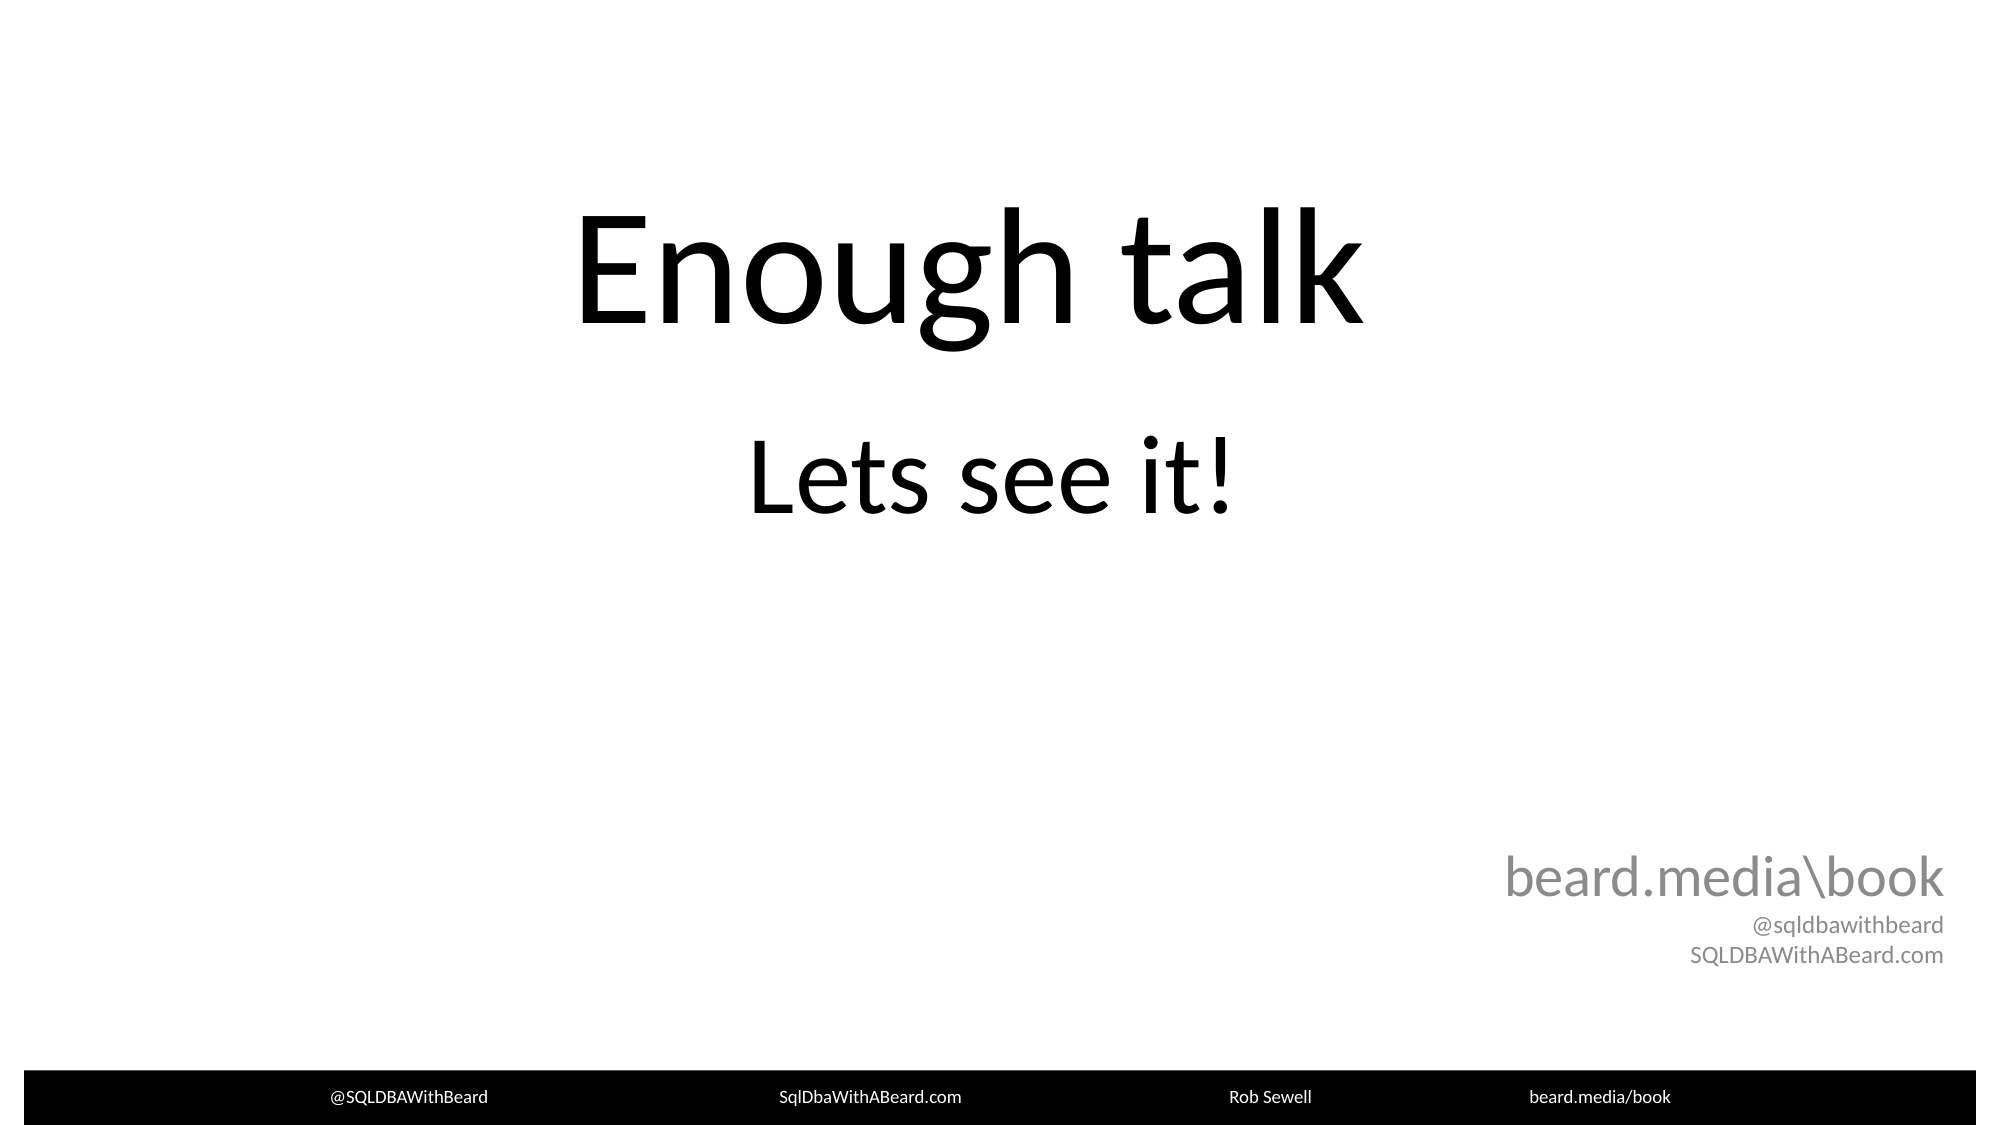

Enough talk
Lets see it!
beard.media\book
@sqldbawithbeard
SQLDBAWithABeard.com

@SQLDBAWithBeard		SqlDbaWithABeard.com		Rob Sewell		beard.media/book